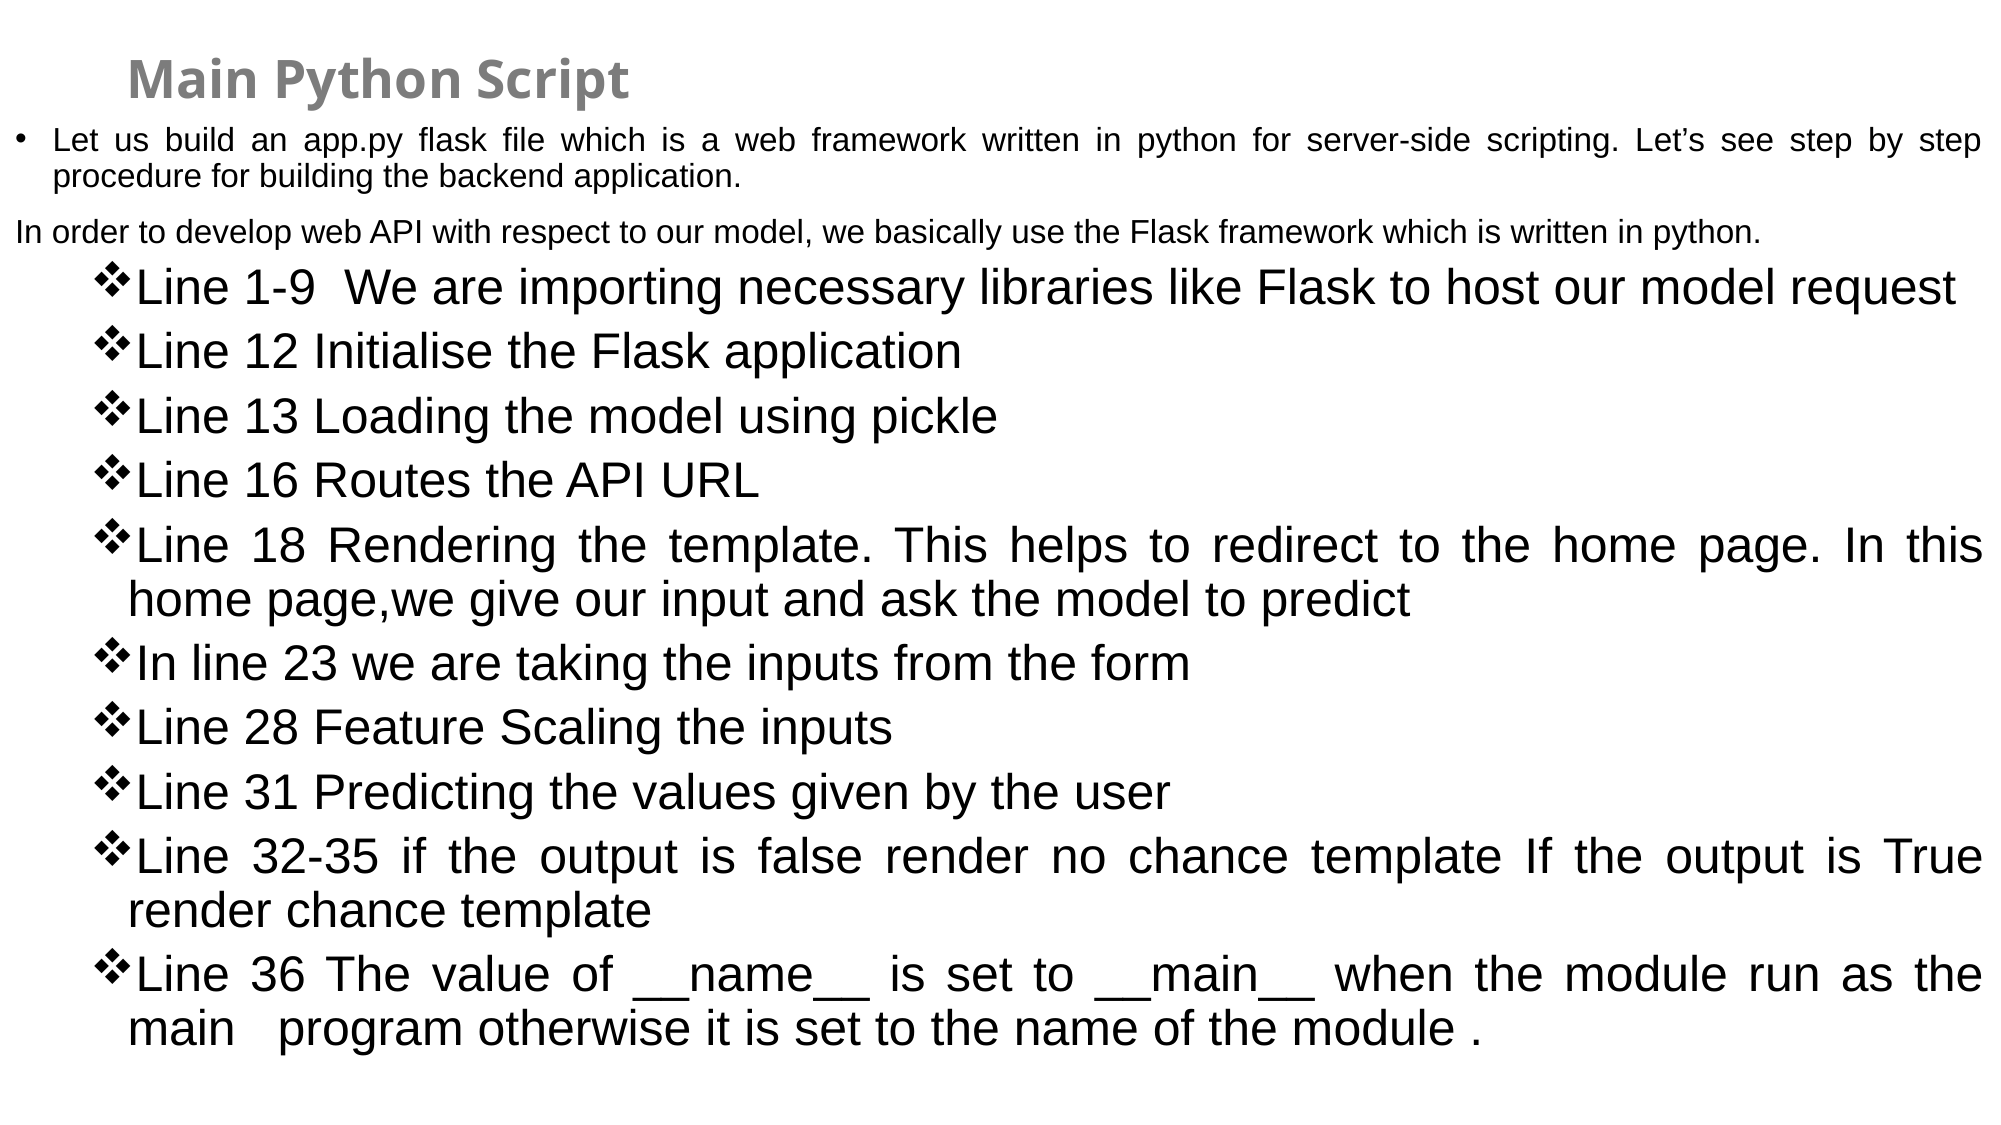

# Main Python Script
Let us build an app.py flask file which is a web framework written in python for server-side scripting. Let’s see step by step procedure for building the backend application.
In order to develop web API with respect to our model, we basically use the Flask framework which is written in python.
Line 1-9  We are importing necessary libraries like Flask to host our model request
Line 12 Initialise the Flask application
Line 13 Loading the model using pickle
Line 16 Routes the API URL
Line 18 Rendering the template. This helps to redirect to the home page. In this home page,we give our input and ask the model to predict
In line 23 we are taking the inputs from the form
Line 28 Feature Scaling the inputs
Line 31 Predicting the values given by the user
Line 32-35 if the output is false render no chance template If the output is True render chance template
Line 36 The value of __name__ is set to __main__ when the module run as the main   program otherwise it is set to the name of the module .